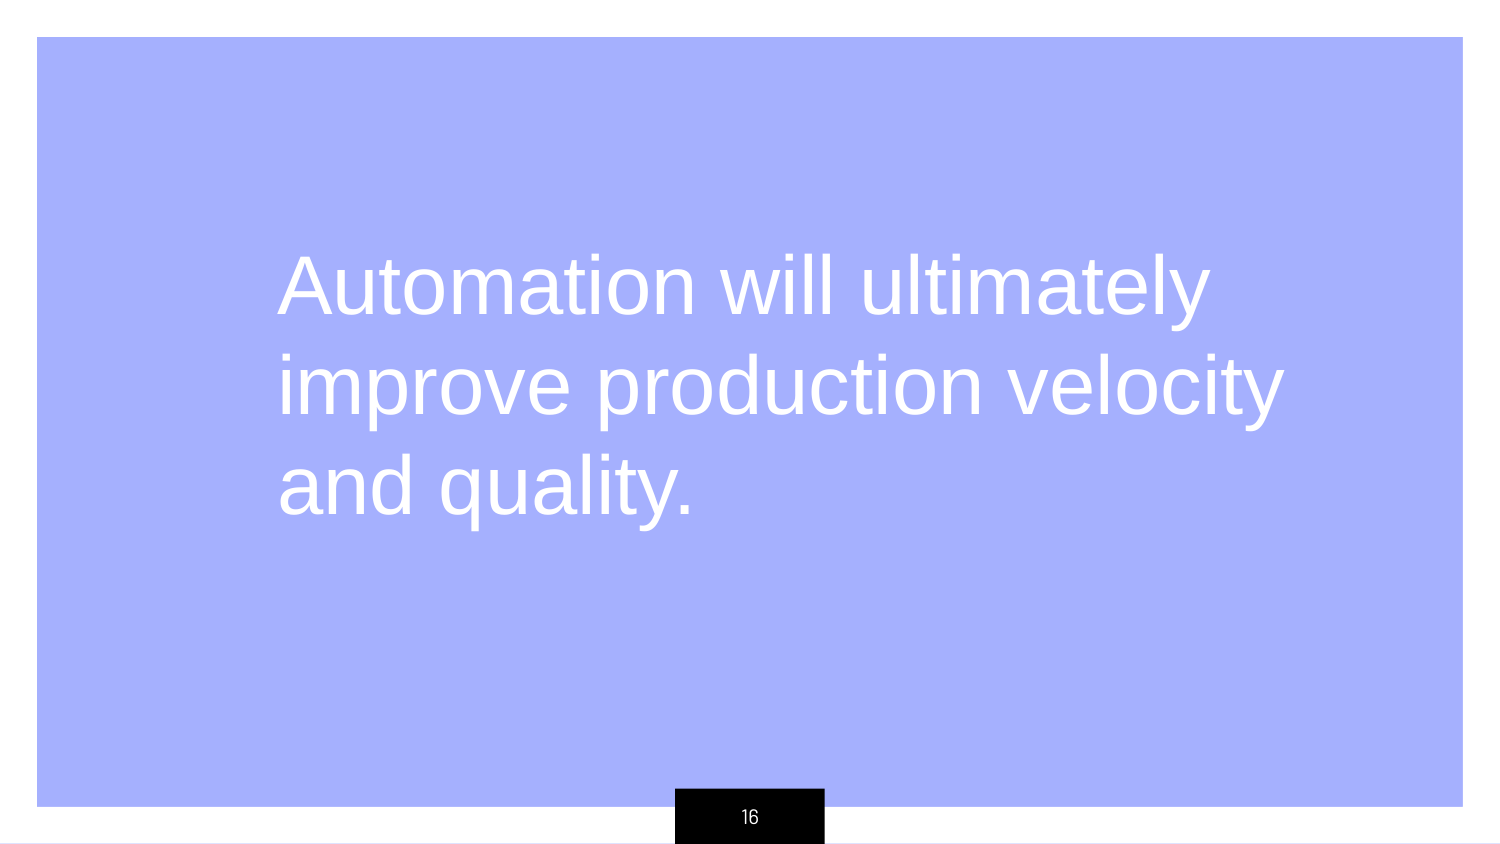

Automation will ultimately improve production velocity and quality.
16